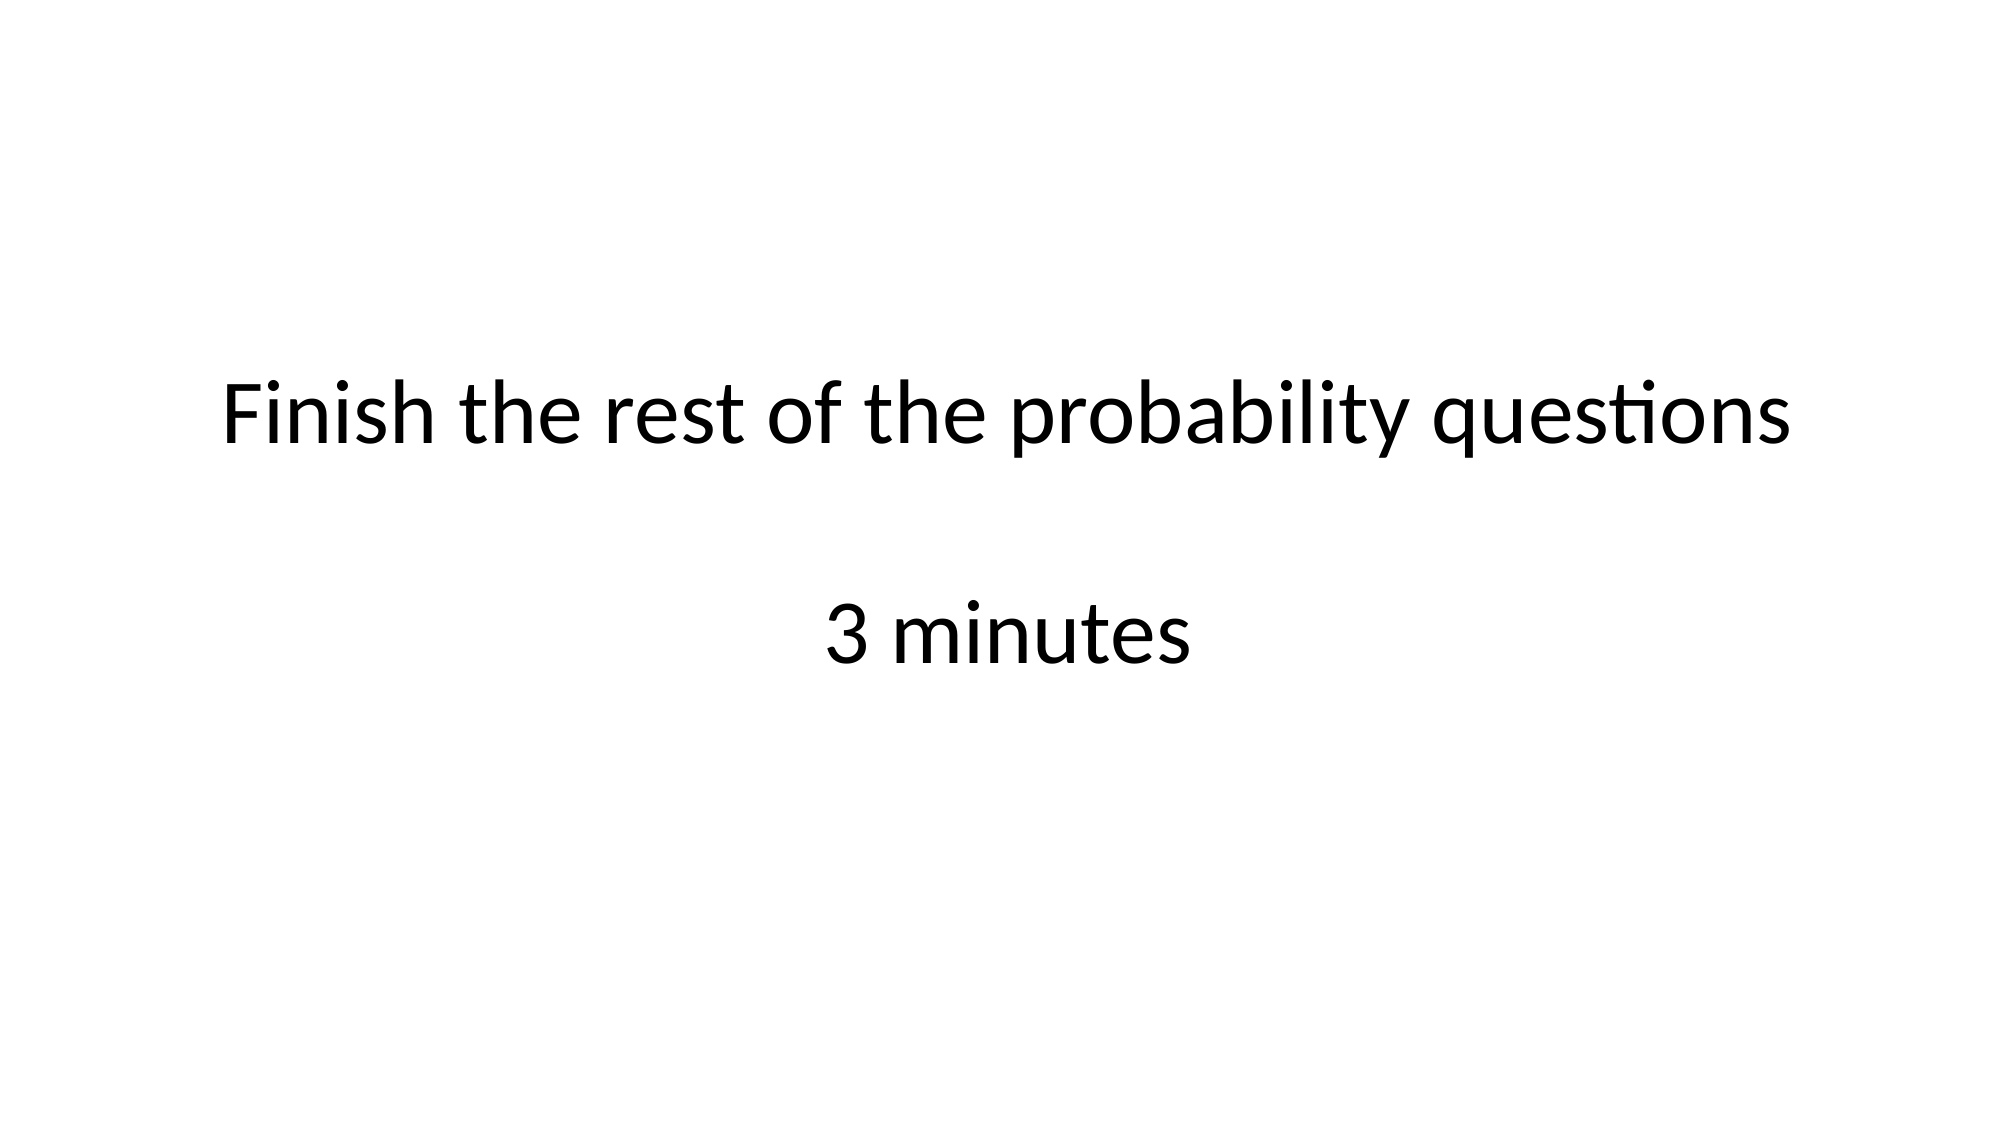

Finish the rest of the probability questions

3 minutes